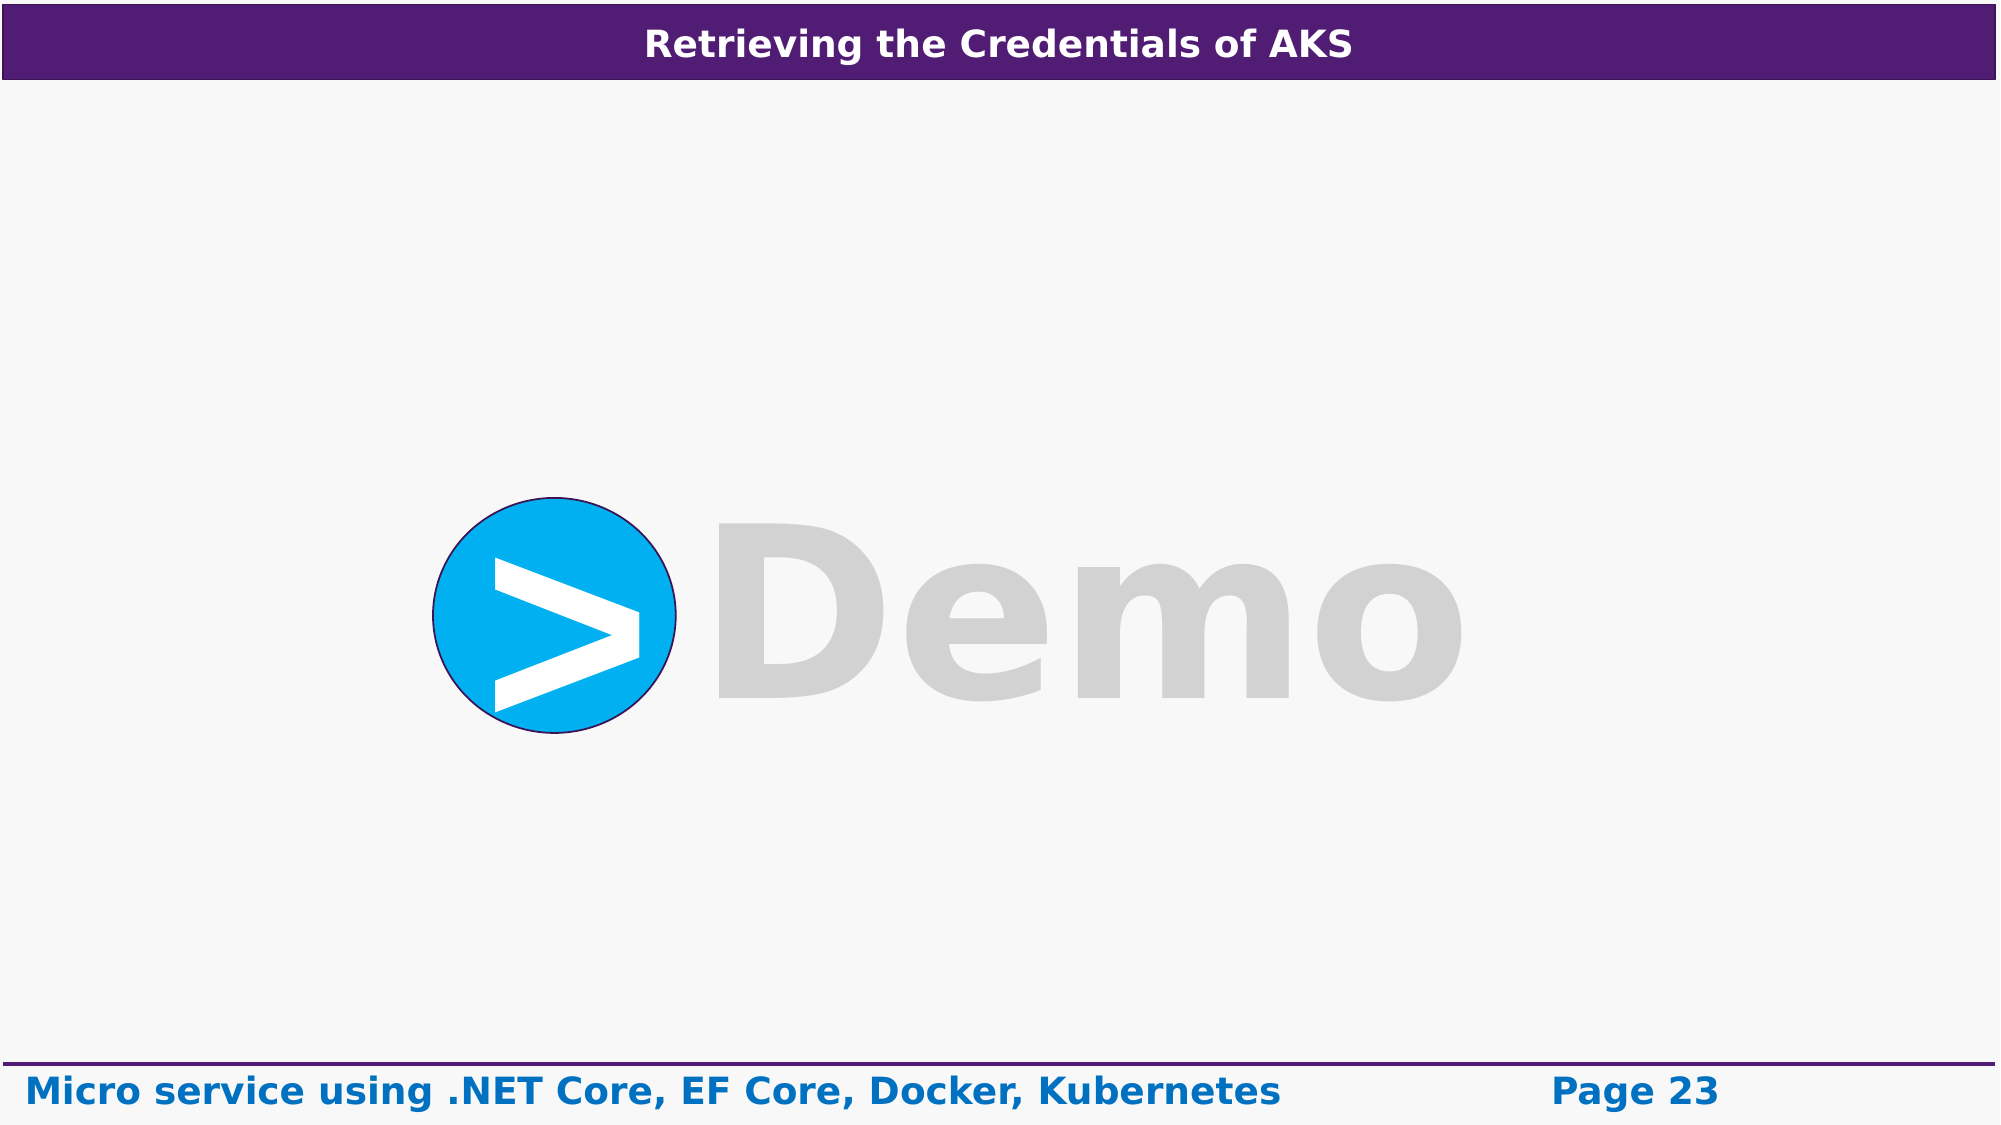

Retrieving the Credentials of AKS
Demo
>
Micro service using .NET Core, EF Core, Docker, Kubernetes
Page 23